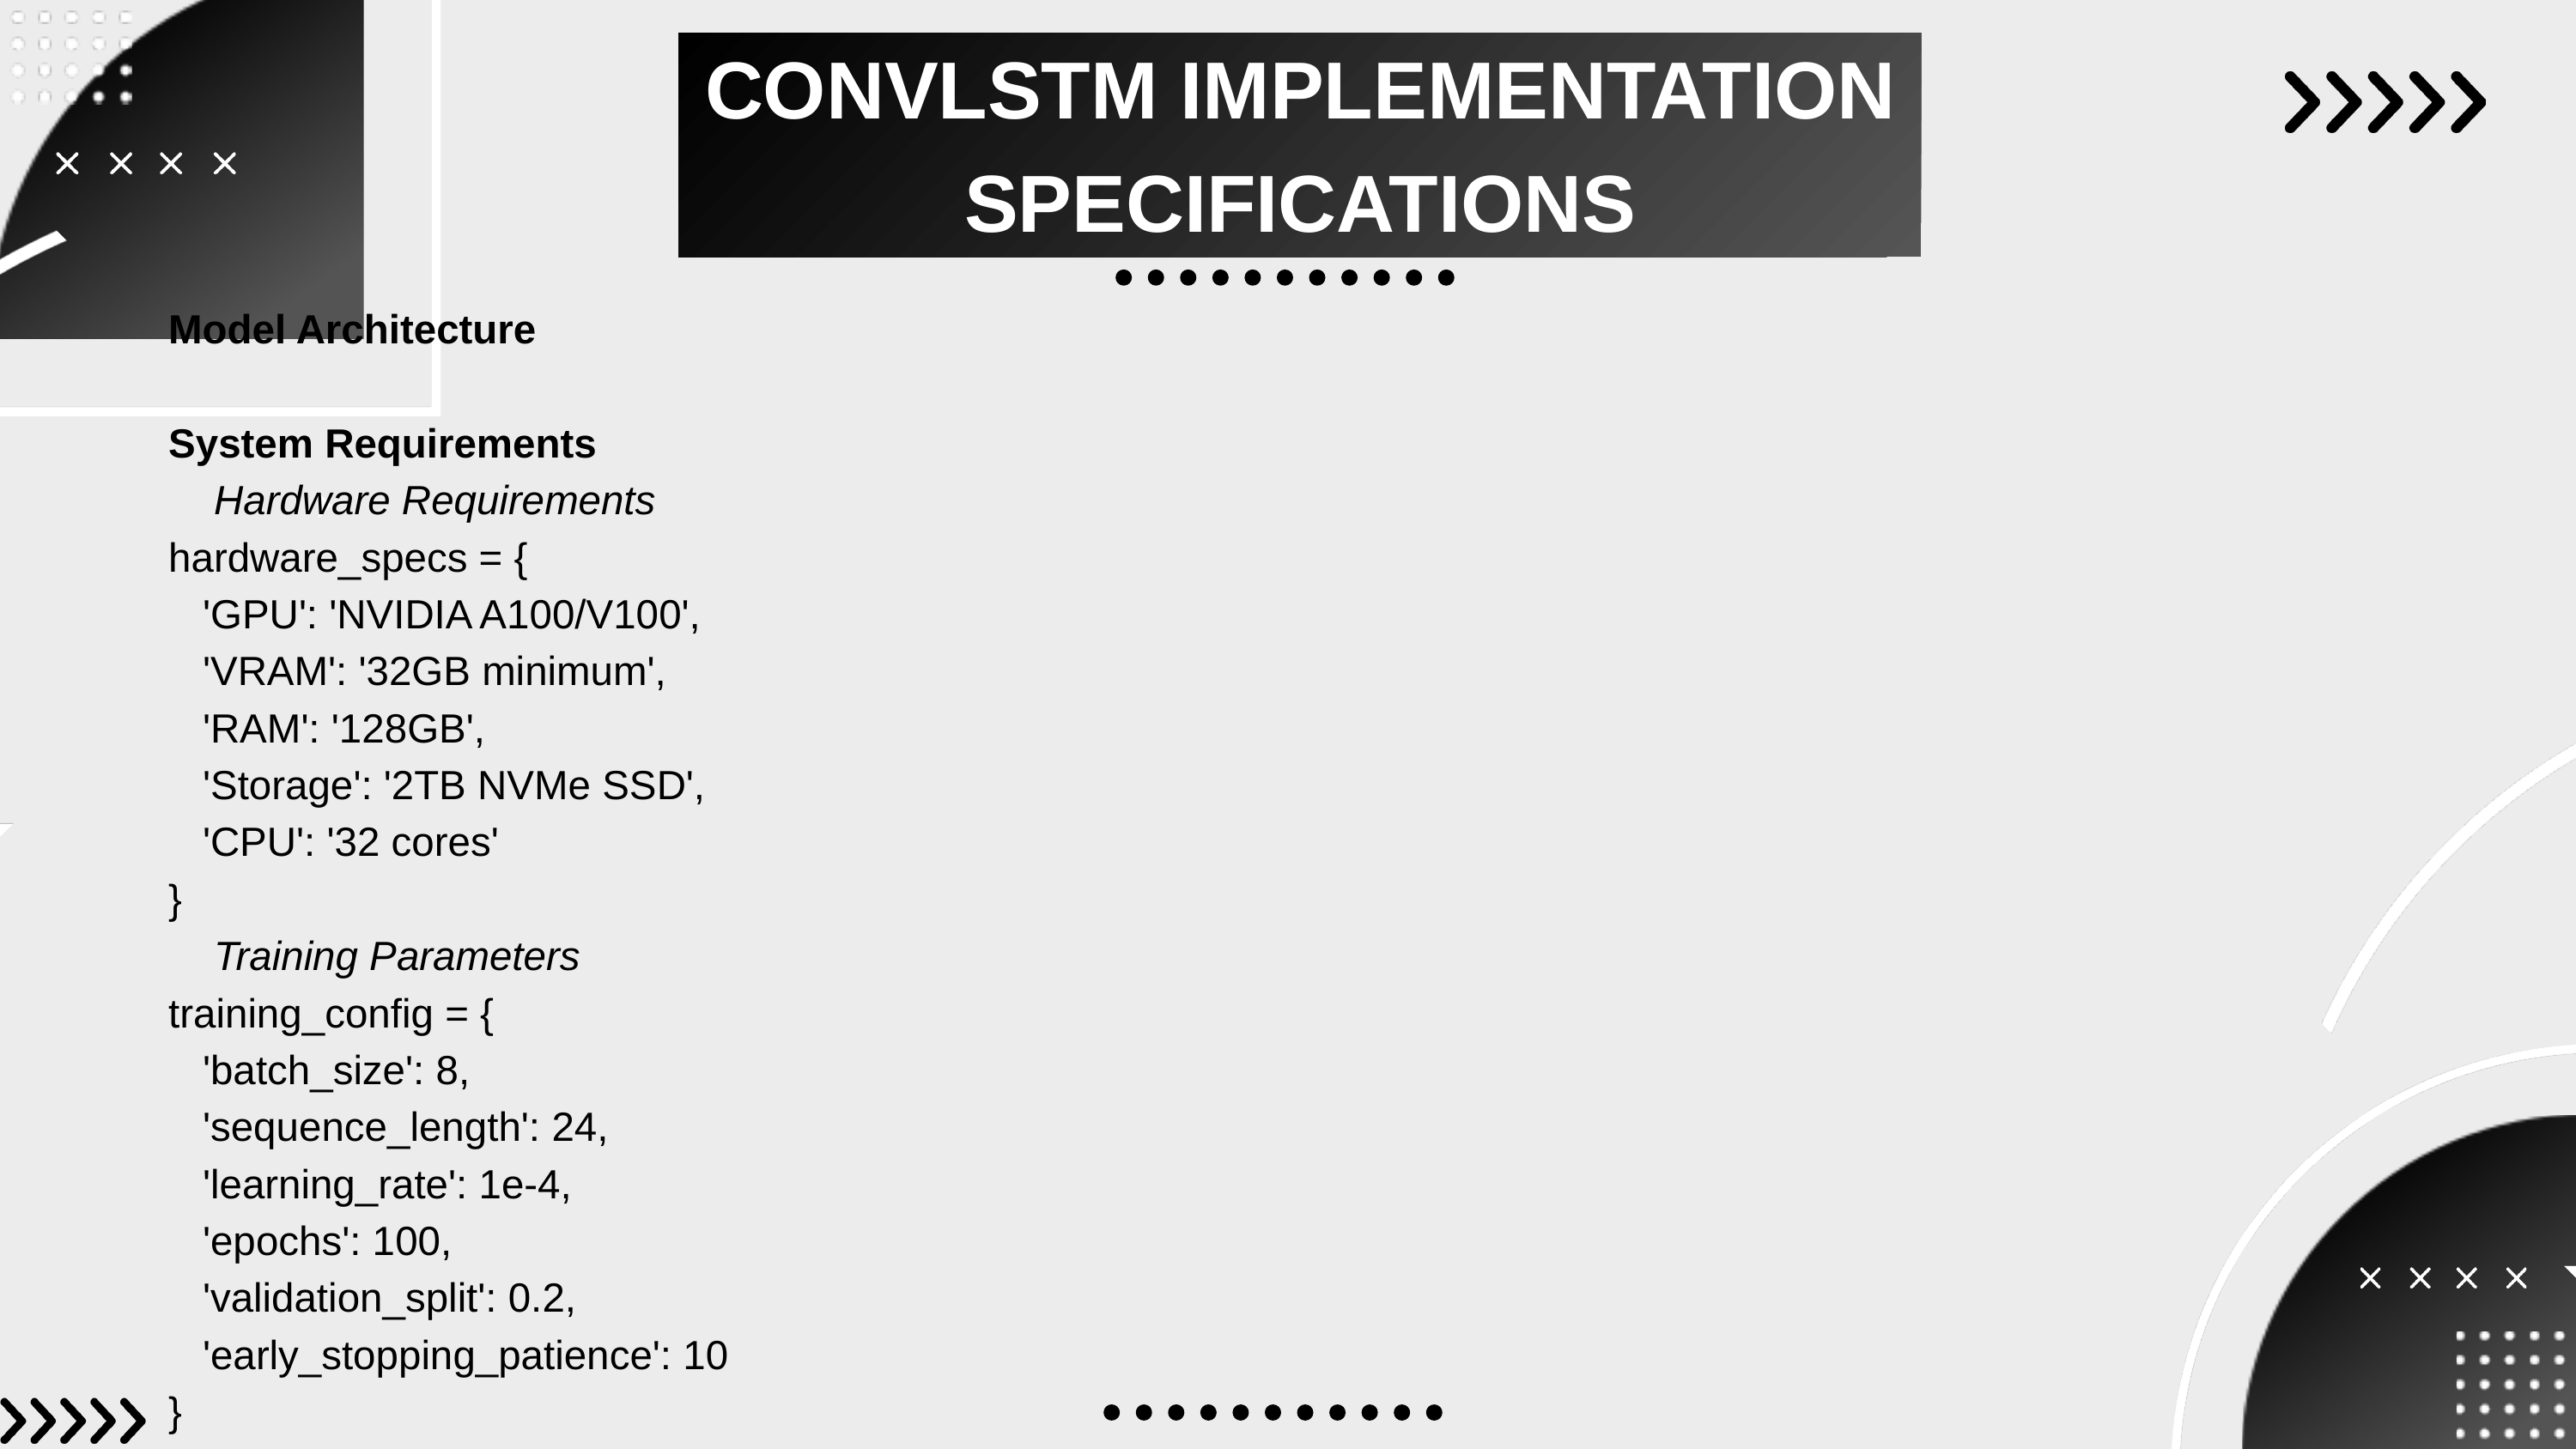

CONVLSTM IMPLEMENTATION SPECIFICATIONS

Model Architecture

System Requirements
    Hardware Requirements
hardware_specs = {
   'GPU': 'NVIDIA A100/V100',
   'VRAM': '32GB minimum',
   'RAM': '128GB',
   'Storage': '2TB NVMe SSD',
   'CPU': '32 cores'
}
    Training Parameters
training_config = {
   'batch_size': 8,
   'sequence_length': 24,
   'learning_rate': 1e-4,
   'epochs': 100,
   'validation_split': 0.2,
   'early_stopping_patience': 10
}